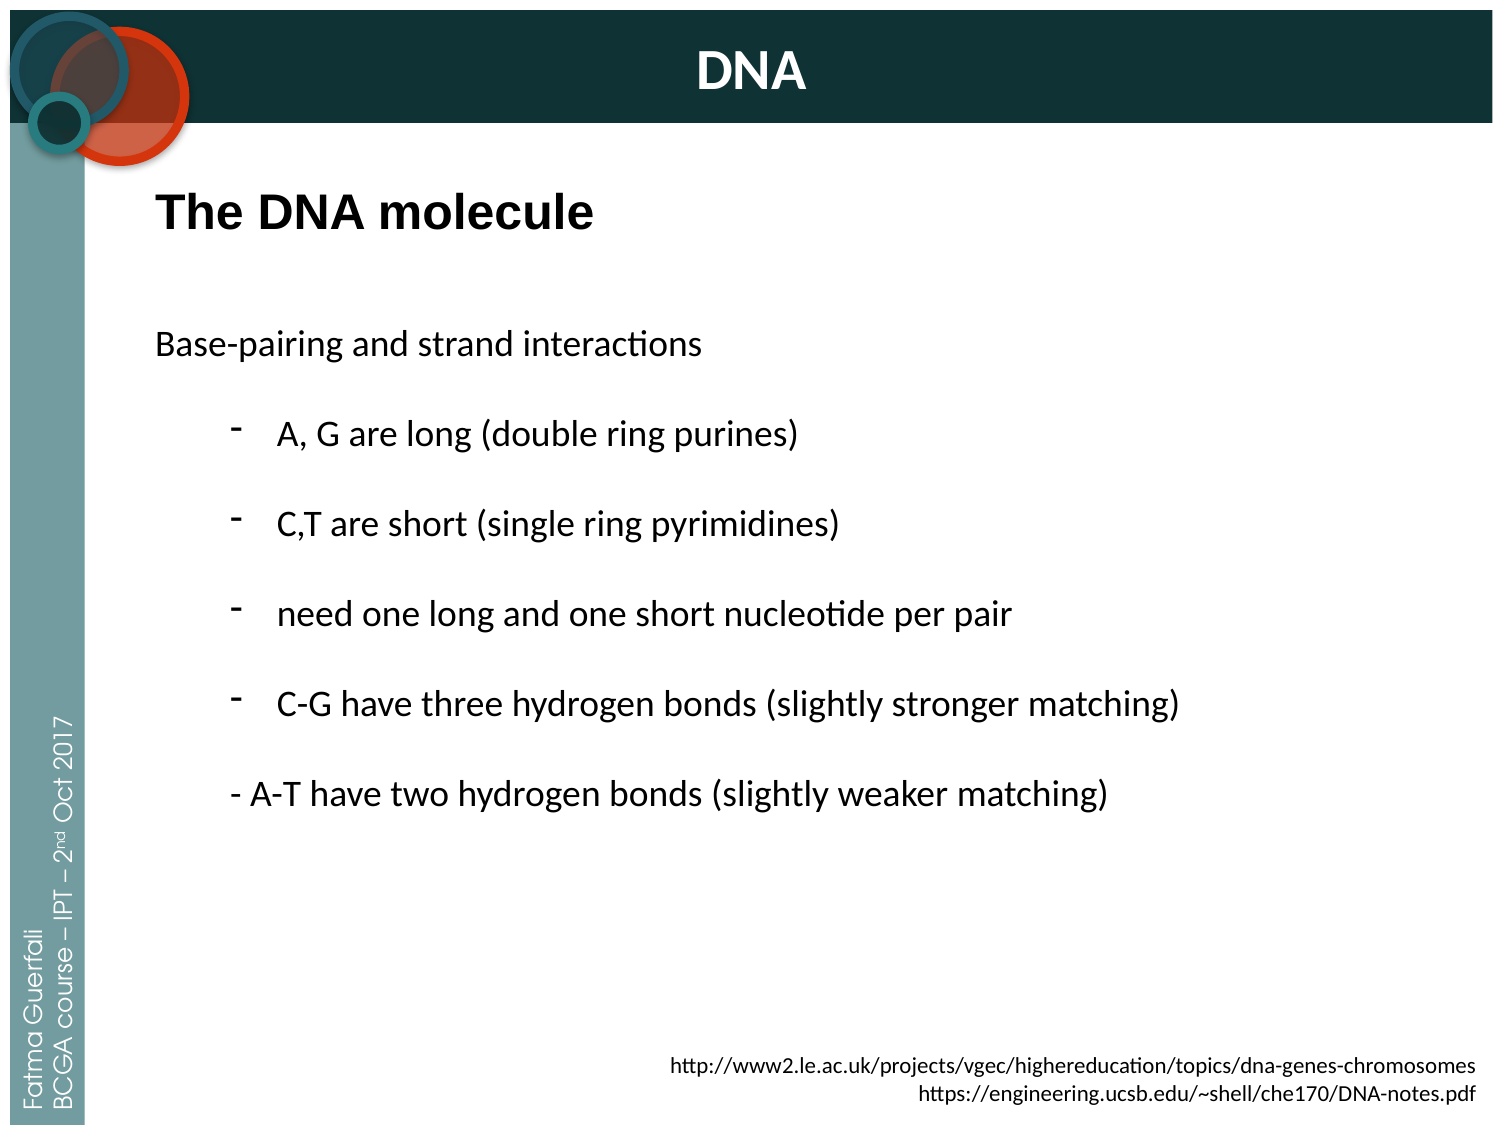

DNA

The DNA molecule
Base-pairing and strand interactions

A, G are long (double ring purines)

C,T are short (single ring pyrimidines)

need one long and one short nucleotide per pair

C-G have three hydrogen bonds (slightly stronger matching)

- A-T have two hydrogen bonds (slightly weaker matching)

Fatma Guerfali
BCGA course – IPT – 2nd Oct 2017
http://www2.le.ac.uk/projects/vgec/highereducation/topics/dna-genes-chromosomes
https://engineering.ucsb.edu/~shell/che170/DNA-notes.pdf